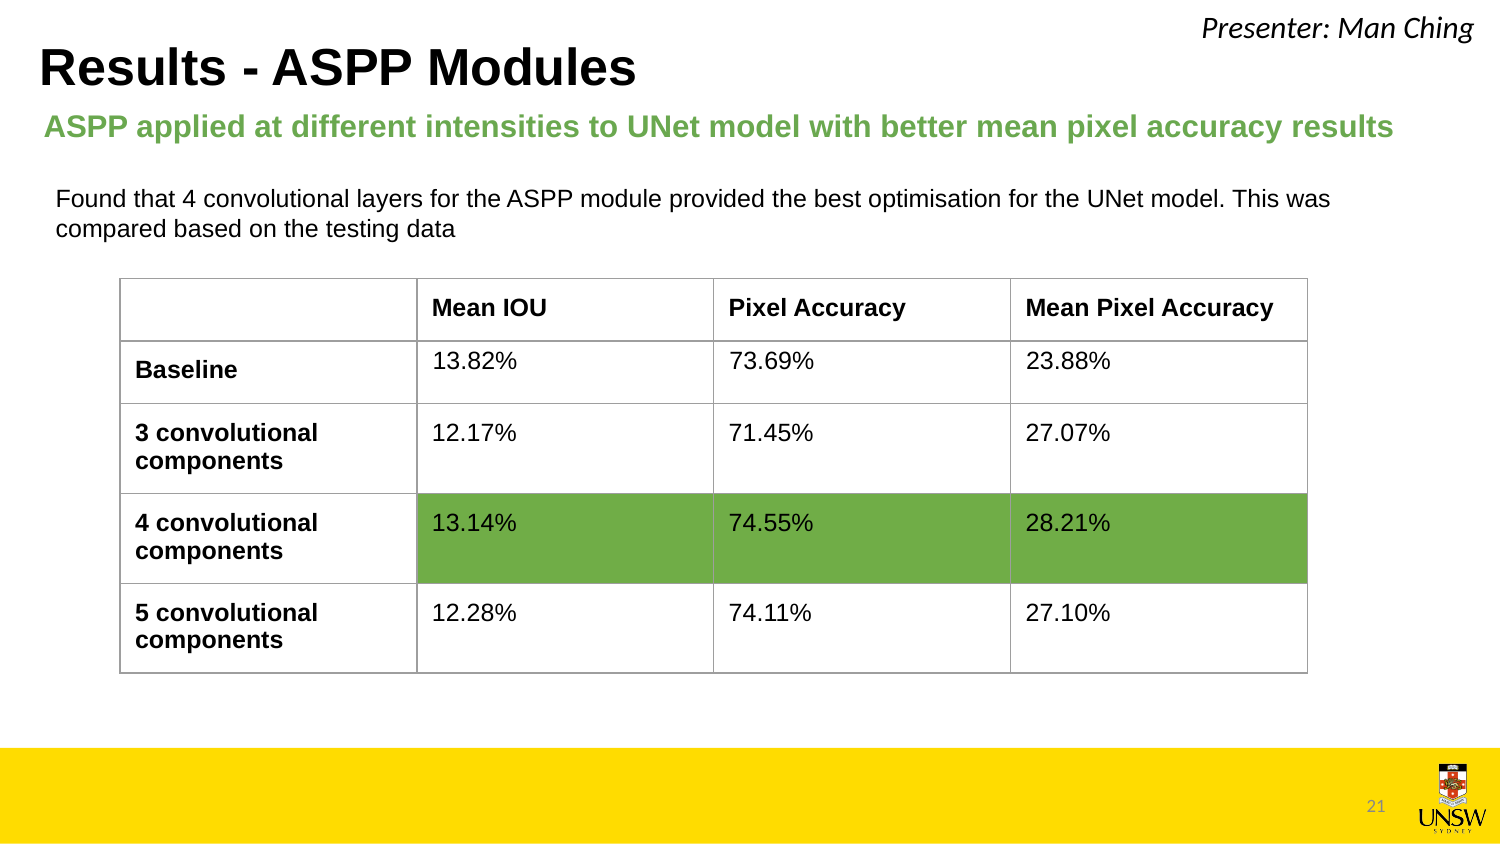

Presenter: Man Ching
# Results - ASPP Modules
ASPP applied at different intensities to UNet model with better mean pixel accuracy results
Found that 4 convolutional layers for the ASPP module provided the best optimisation for the UNet model. This was compared based on the testing data
|  | Mean IOU | Pixel Accuracy | Mean Pixel Accuracy |
| --- | --- | --- | --- |
| Baseline | 13.82% | 73.69% | 23.88% |
| 3 convolutional components | 12.17% | 71.45% | 27.07% |
| 4 convolutional components | 13.14% | 74.55% | 28.21% |
| 5 convolutional components | 12.28% | 74.11% | 27.10% |
21